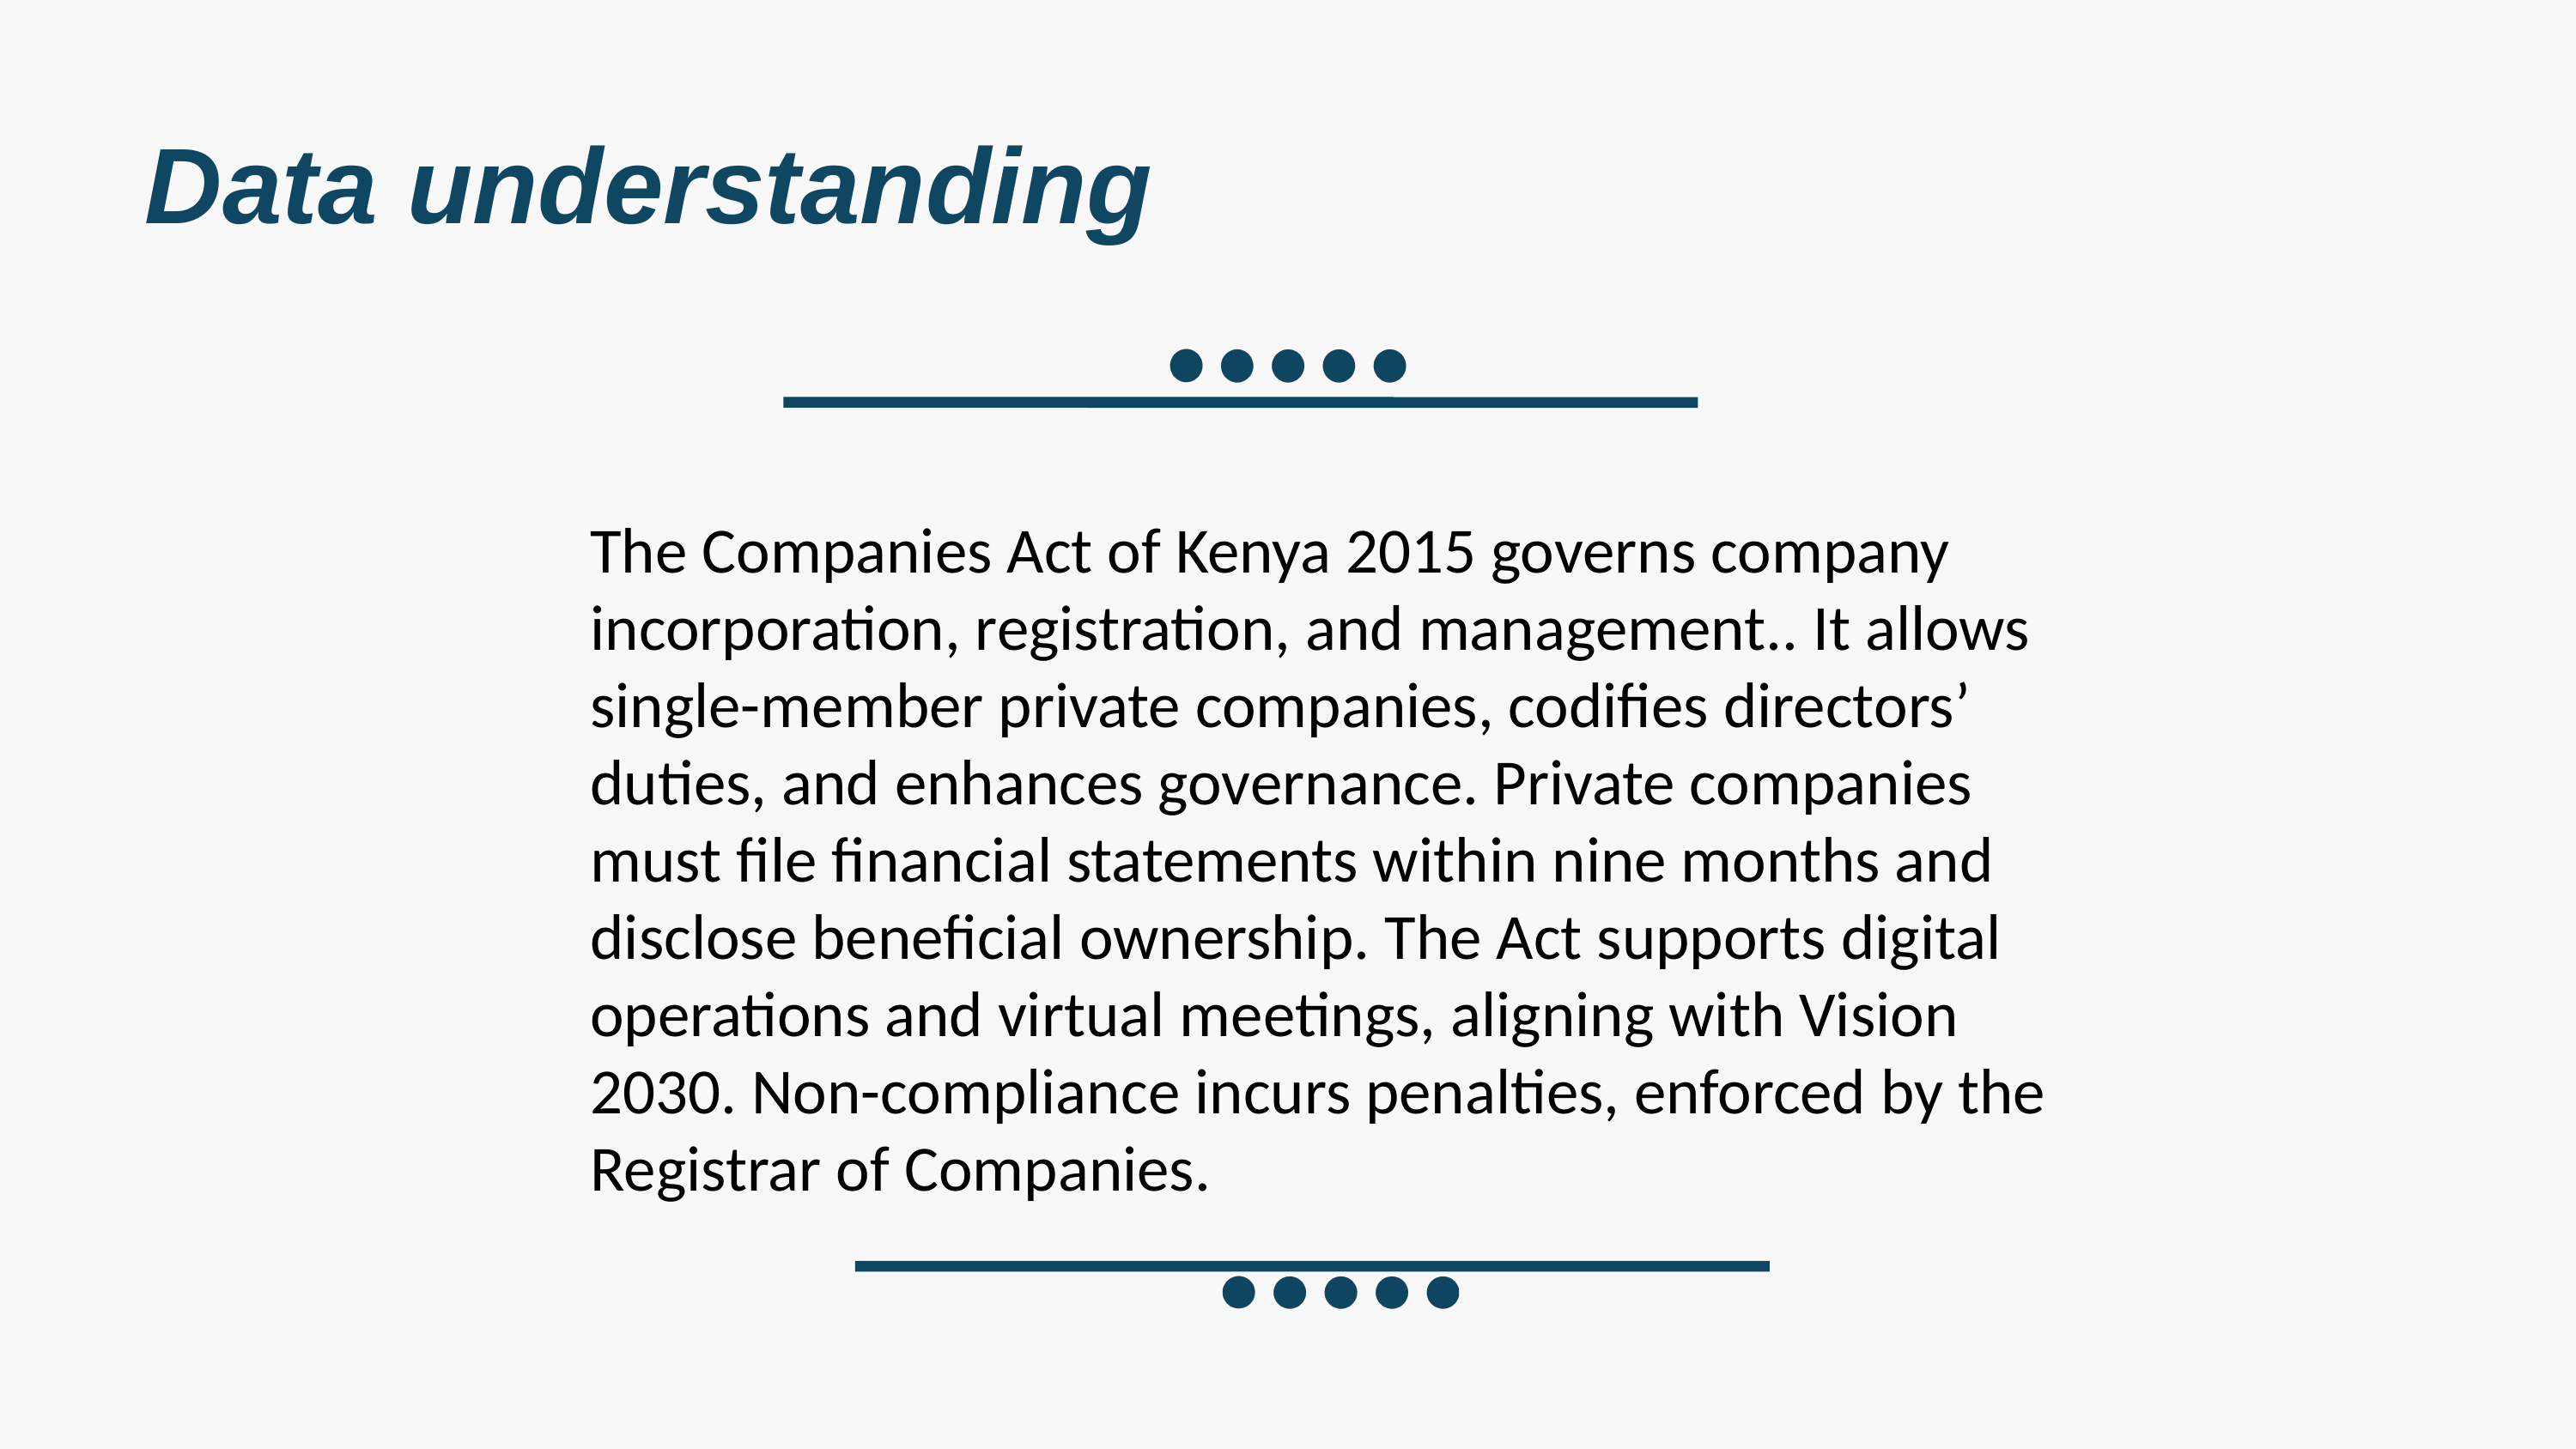

Data understanding

The Companies Act of Kenya 2015 governs company incorporation, registration, and management.. It allows single-member private companies, codifies directors’ duties, and enhances governance. Private companies must file financial statements within nine months and disclose beneficial ownership. The Act supports digital operations and virtual meetings, aligning with Vision 2030. Non-compliance incurs penalties, enforced by the Registrar of Companies.